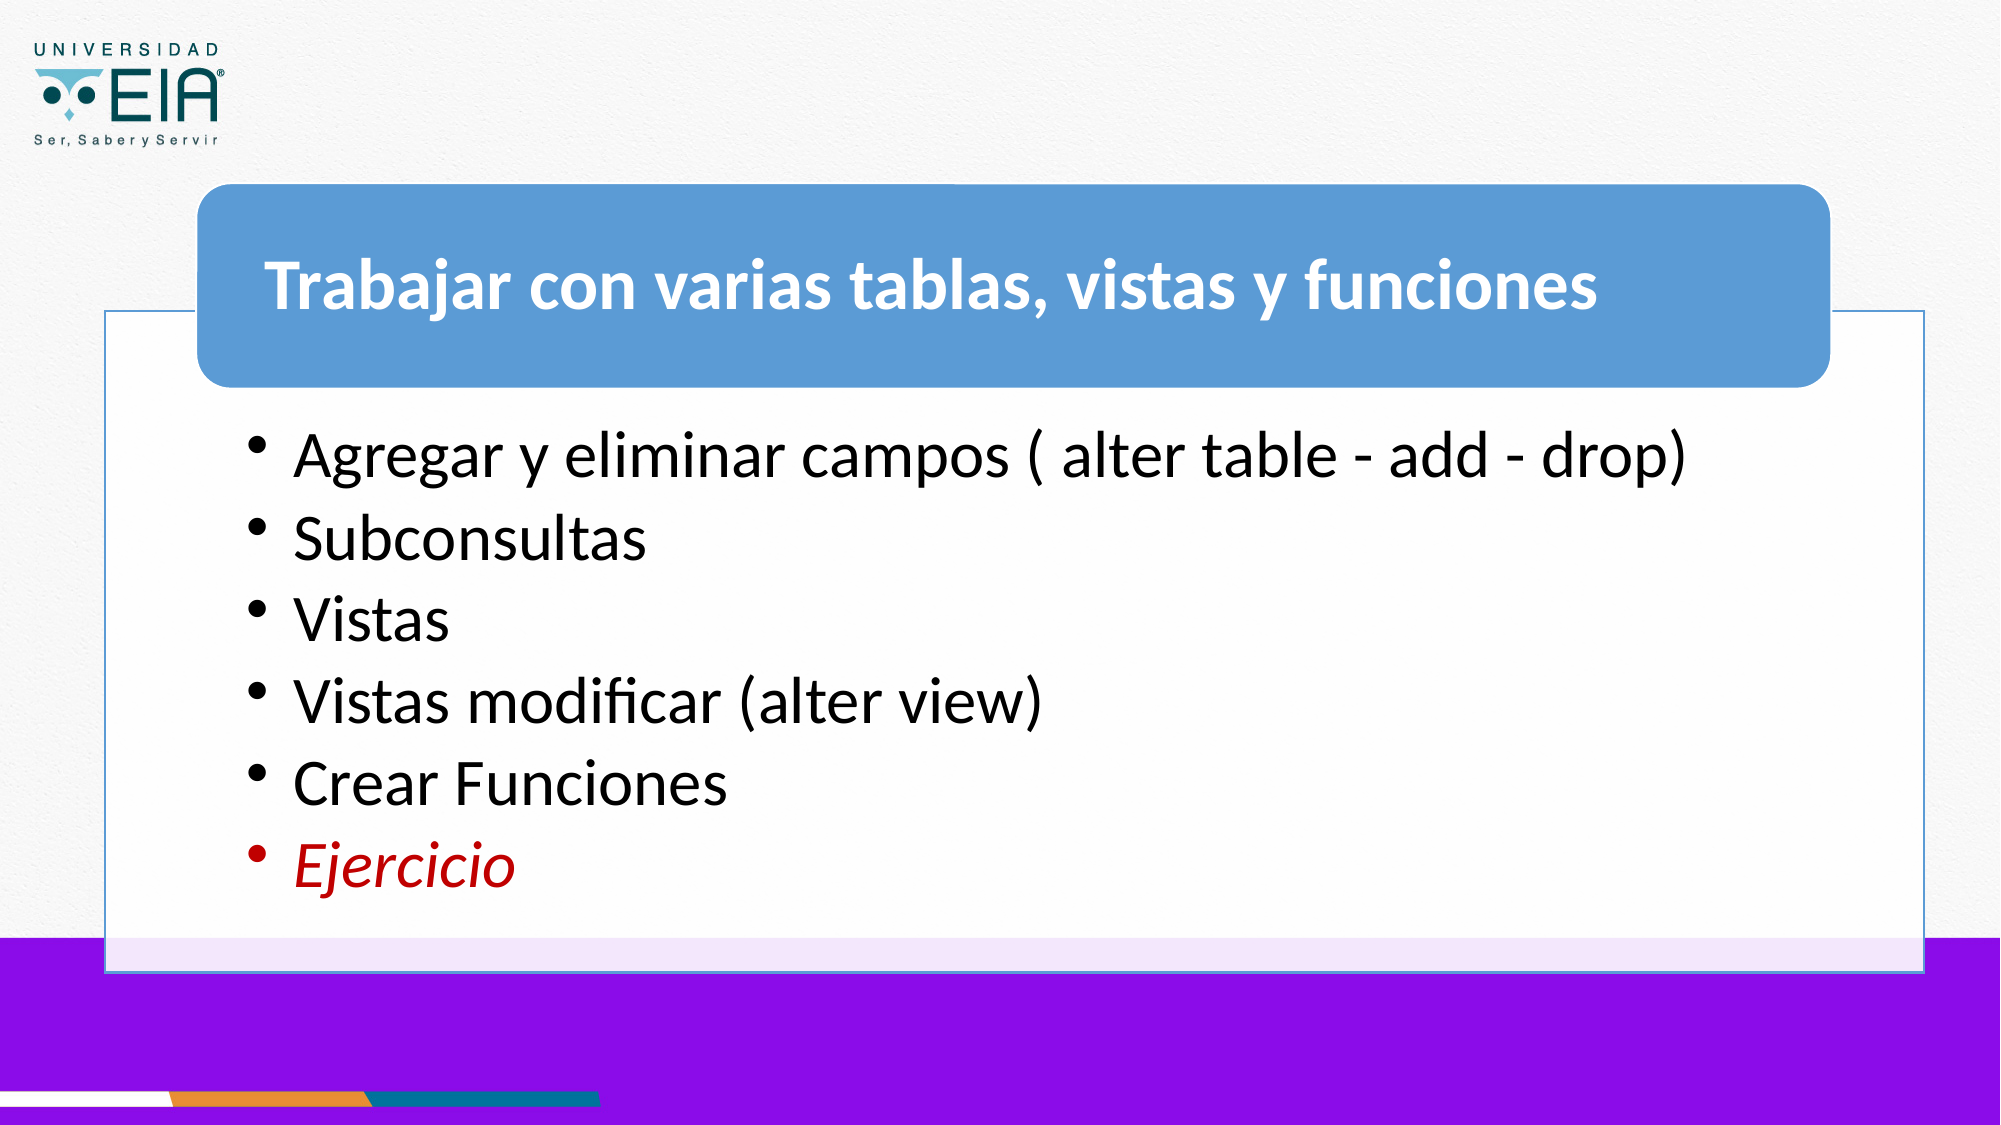

Agregar y eliminar campos ( alter table - add - drop)
Subconsultas
Vistas
Vistas modificar (alter view)
Crear Funciones
Ejercicio
Trabajar con varias tablas, vistas y funciones